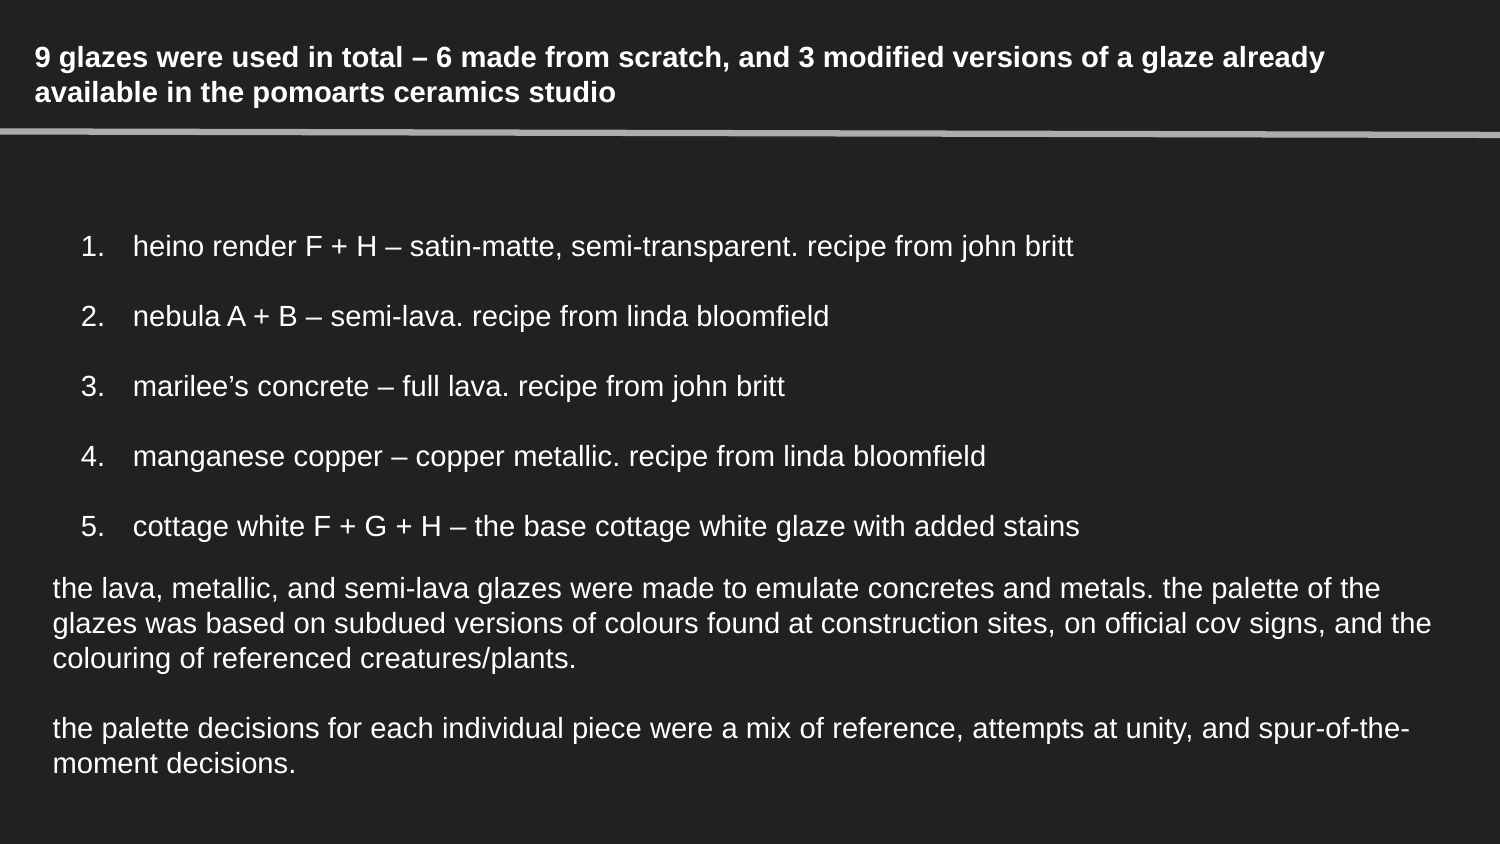

9 glazes were used in total – 6 made from scratch, and 3 modified versions of a glaze already available in the pomoarts ceramics studio
heino render F + H – satin-matte, semi-transparent. recipe from john britt
nebula A + B – semi-lava. recipe from linda bloomfield
marilee’s concrete – full lava. recipe from john britt
manganese copper – copper metallic. recipe from linda bloomfield
cottage white F + G + H – the base cottage white glaze with added stains
the lava, metallic, and semi-lava glazes were made to emulate concretes and metals. the palette of the glazes was based on subdued versions of colours found at construction sites, on official cov signs, and the colouring of referenced creatures/plants.

the palette decisions for each individual piece were a mix of reference, attempts at unity, and spur-of-the-moment decisions.